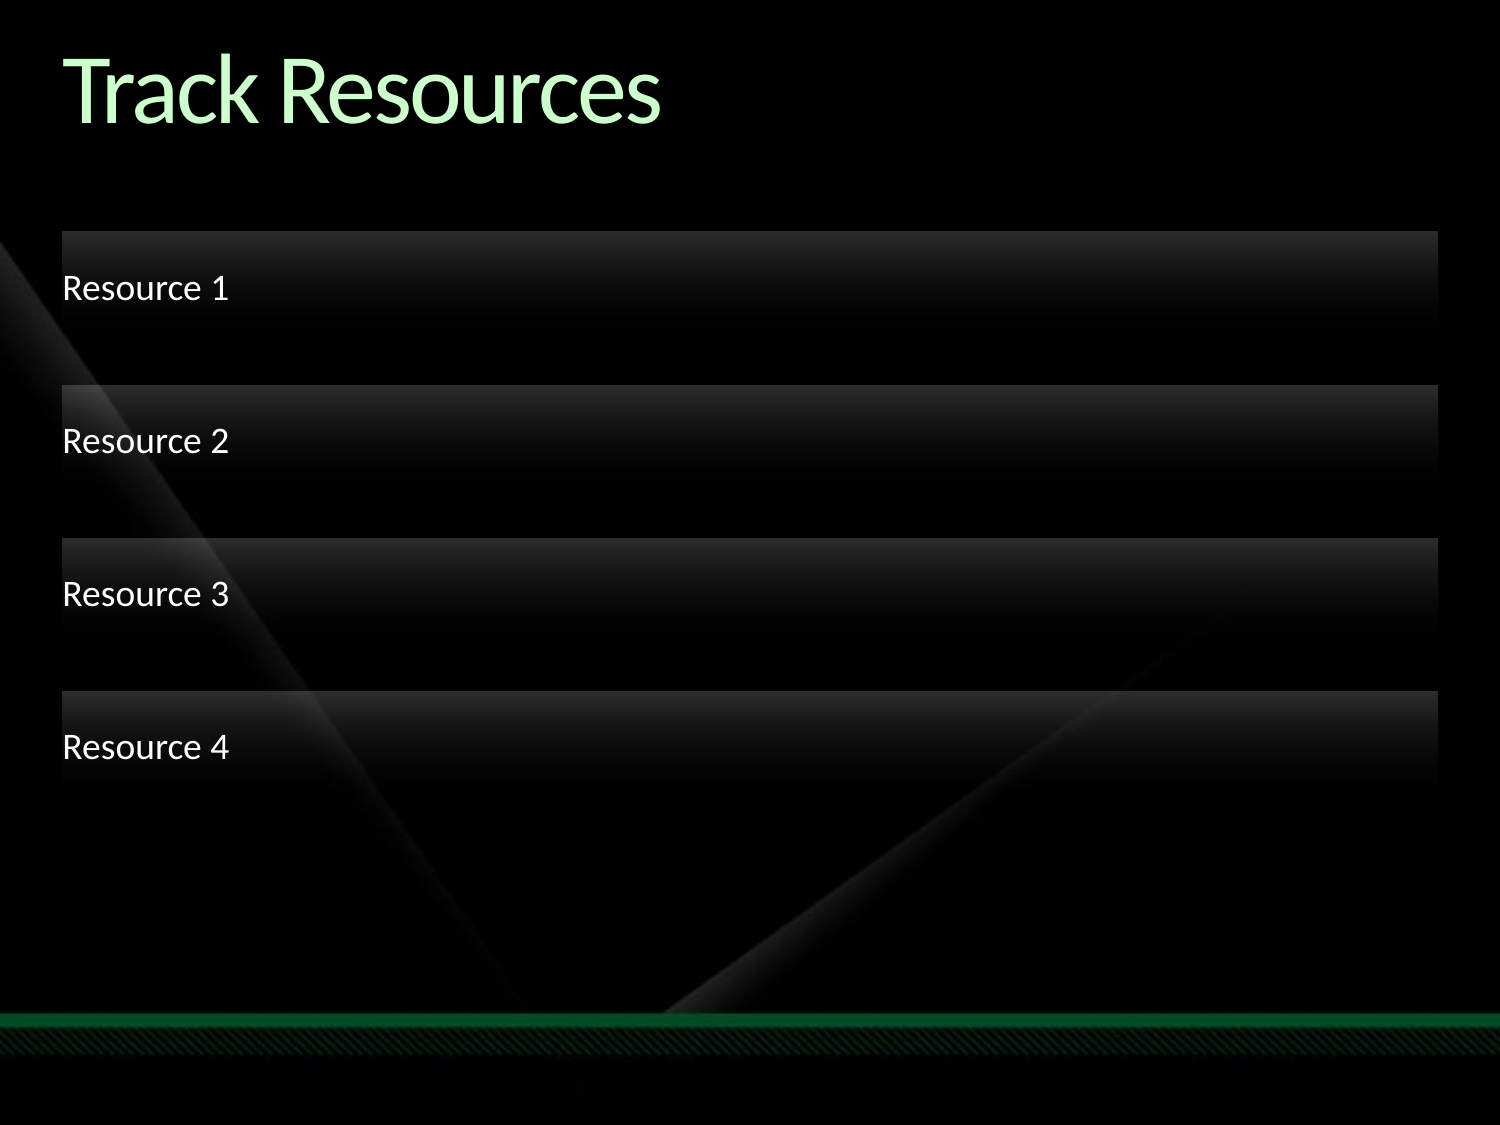

Required Slide
Track Owners to provide guidance.
Please address any queries to your track owners.
# Track Resources
Resource 1
Resource 2
Resource 3
Resource 4